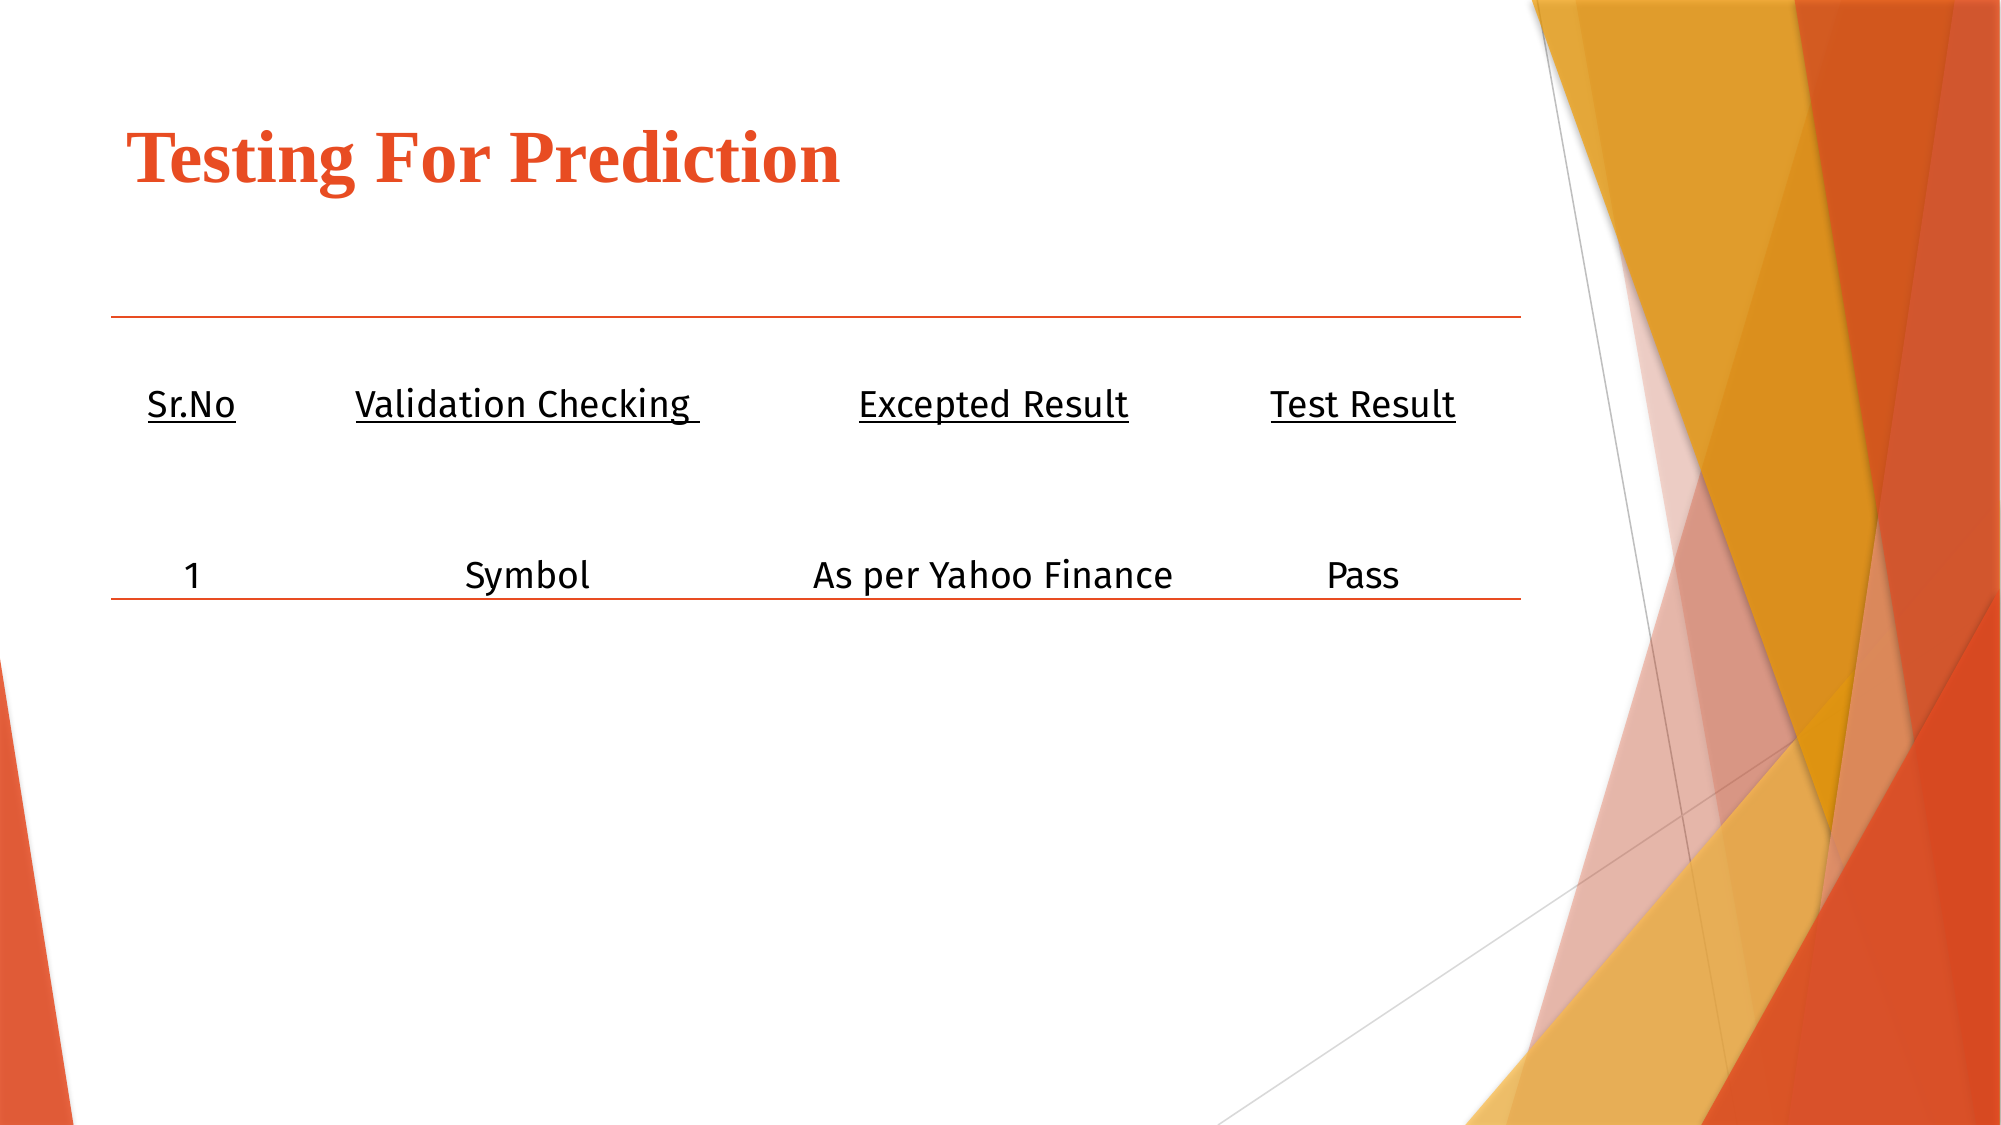

# Testing For Prediction
| Sr.No | Validation Checking | Excepted Result | Test Result |
| --- | --- | --- | --- |
| 1 | Symbol | As per Yahoo Finance | Pass |